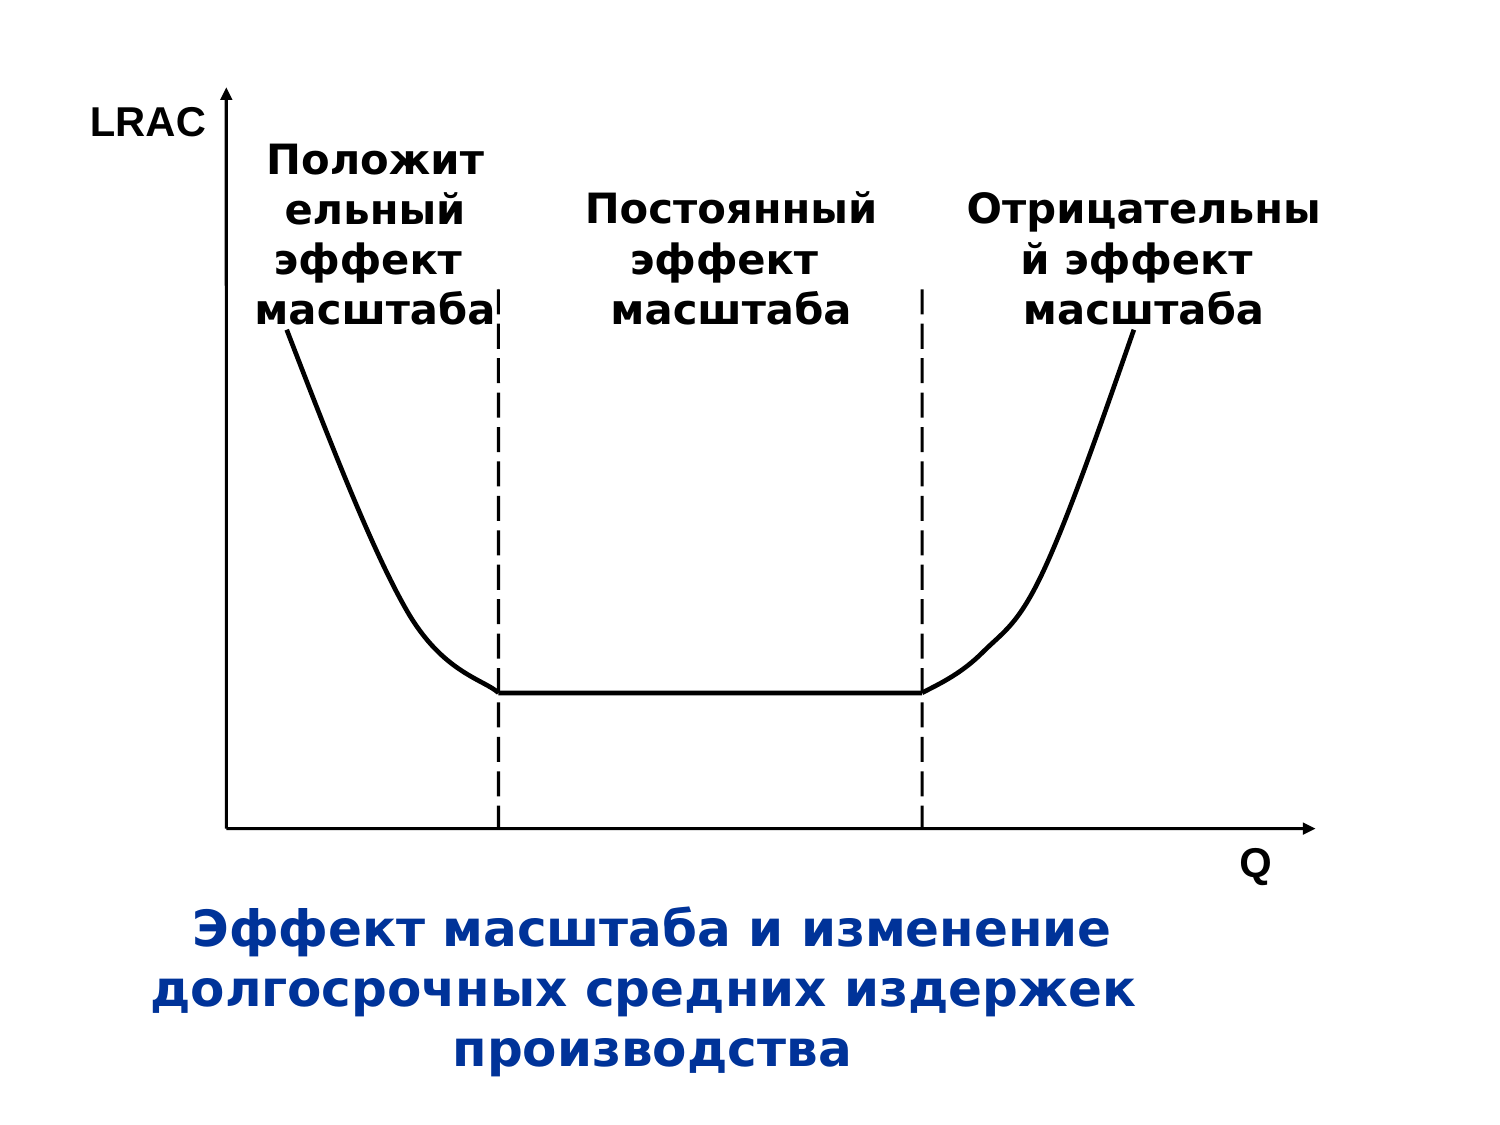

LRAC

Положительный эффект
масштаба
Постоянный эффект
масштаба
Отрицательный эффект
масштаба

Q
Эффект масштаба и изменение
долгосрочных средних издержек
производства